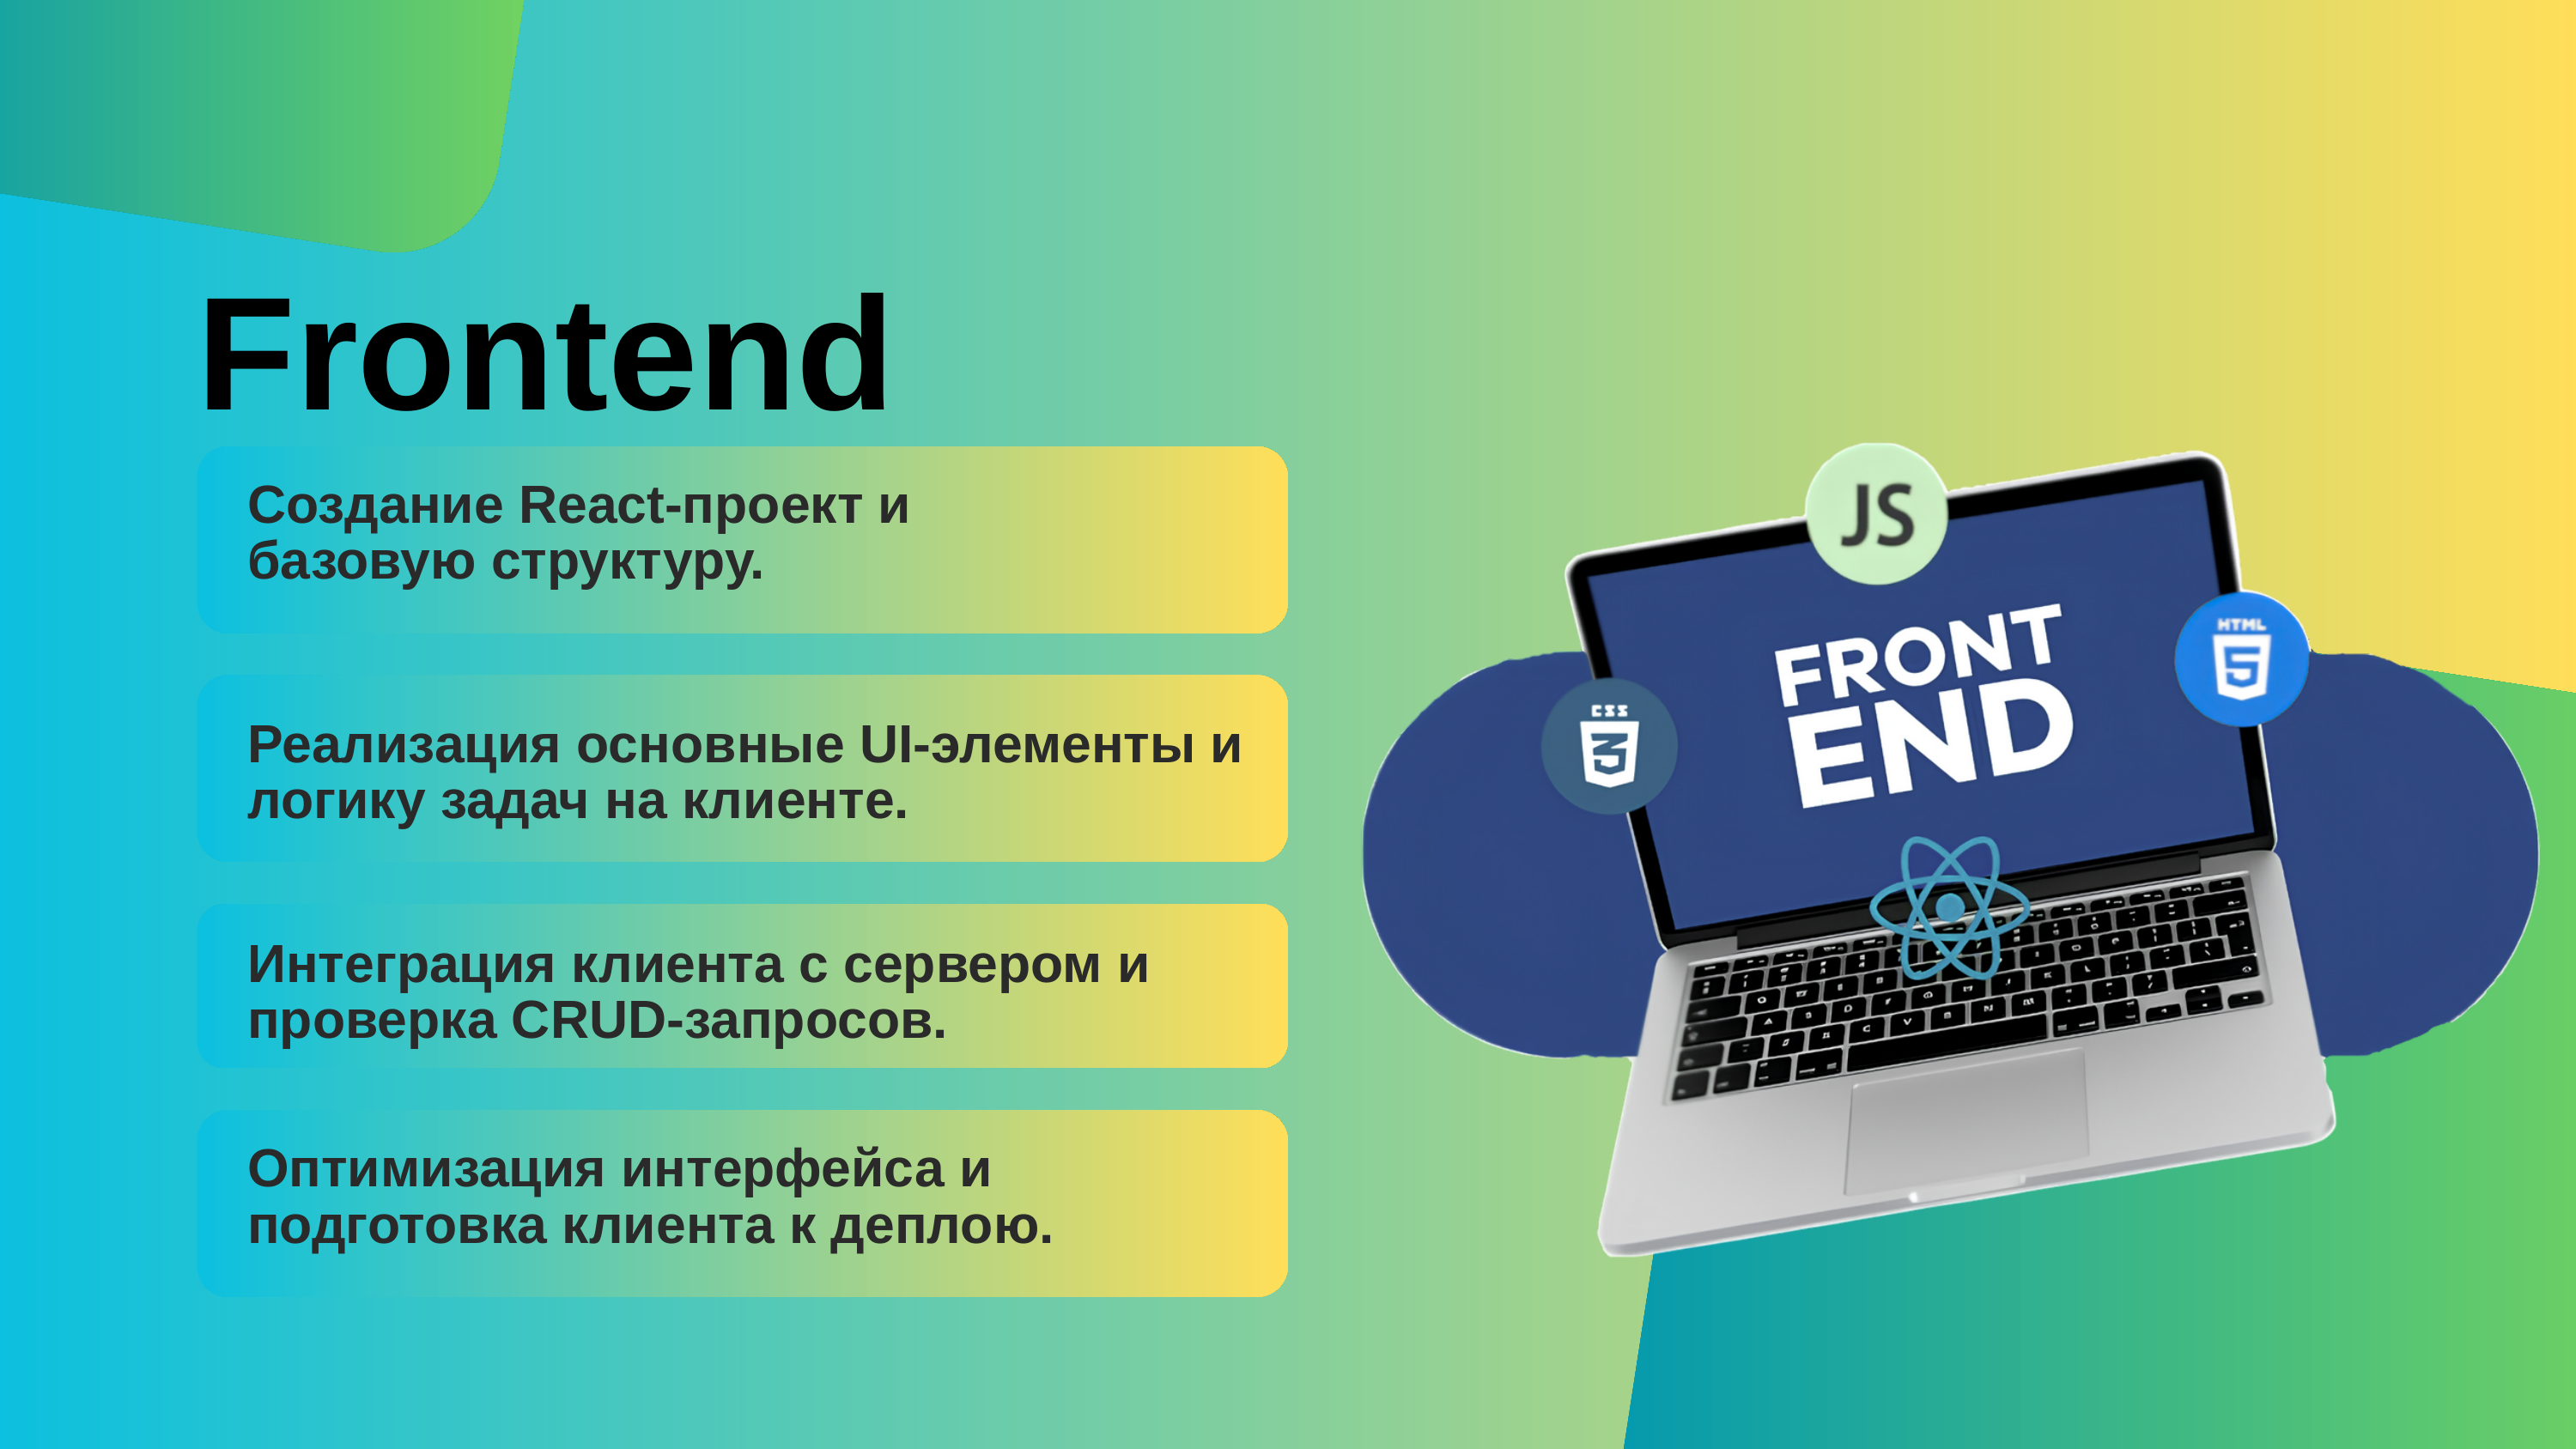

Frontend

Создание React-проект и базовую структуру.

Реализация основные UI-элементы и логику задач на клиенте.

Интеграция клиента с сервером и проверка CRUD-запросов.

Оптимизация интерфейса и подготовка клиента к деплою.